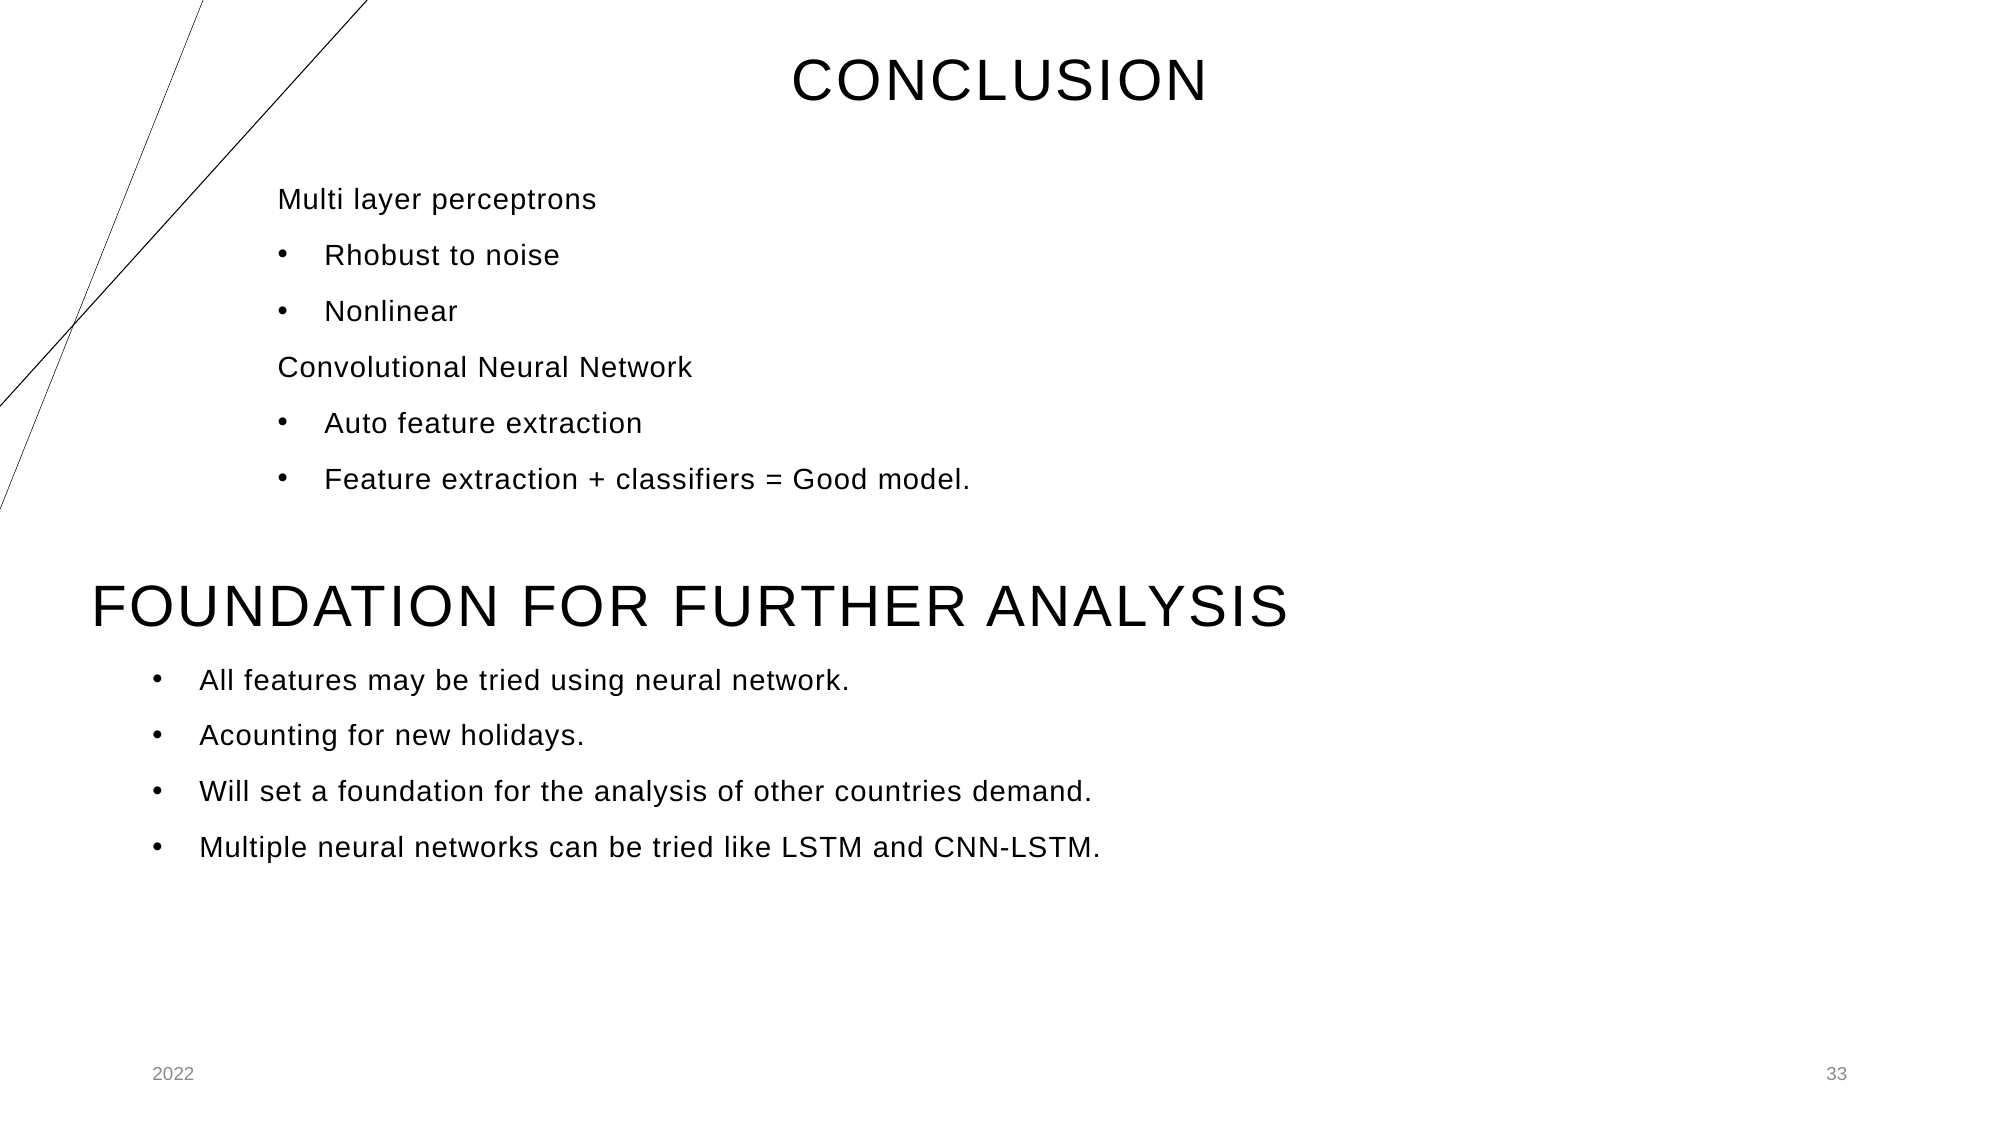

# Conclusion
Multi layer perceptrons
Rhobust to noise
Nonlinear
Convolutional Neural Network
Auto feature extraction
Feature extraction + classifiers = Good model.

Foundation for further analysis
All features may be tried using neural network.
Acounting for new holidays.
Will set a foundation for the analysis of other countries demand.
Multiple neural networks can be tried like LSTM and CNN-LSTM.

2022
33